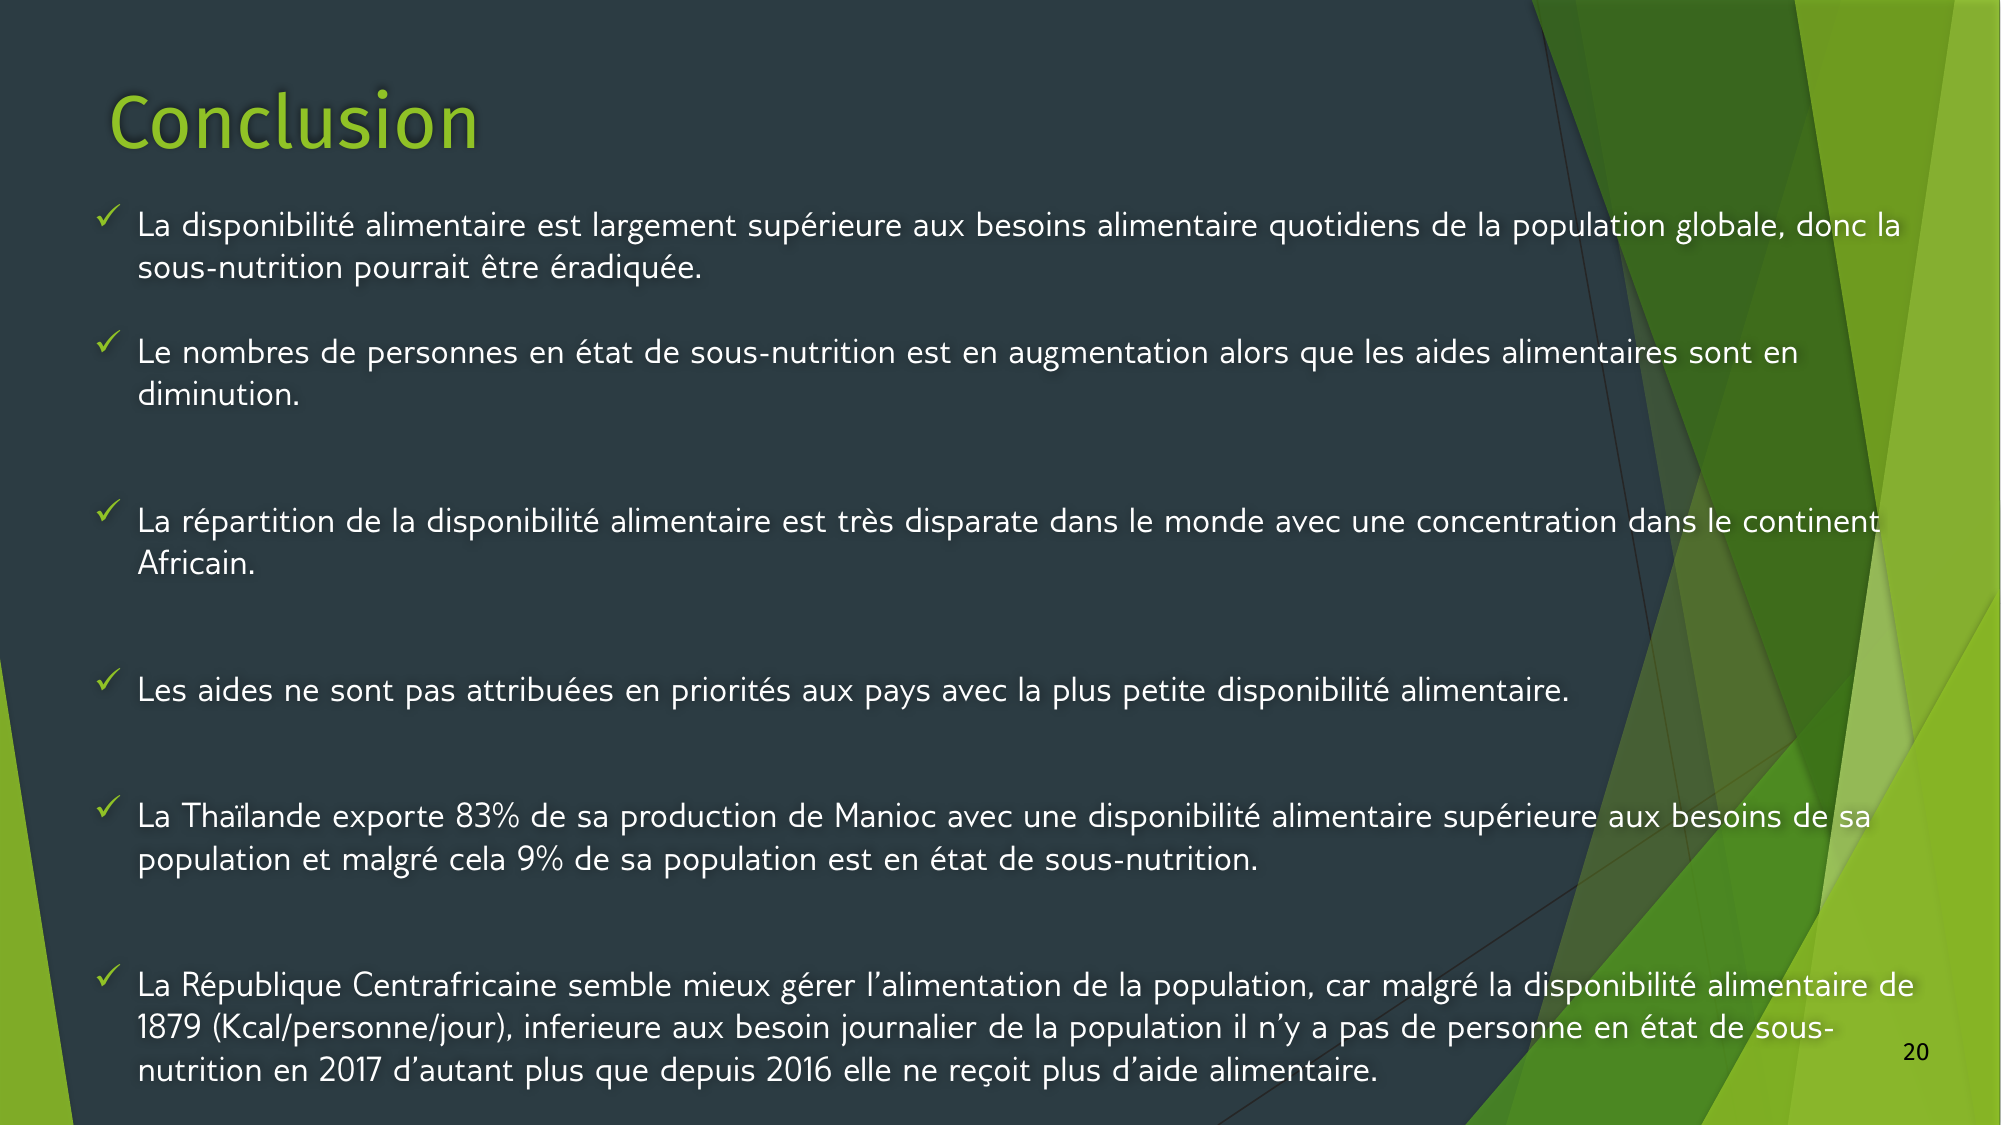

# Conclusion
La disponibilité alimentaire est largement supérieure aux besoins alimentaire quotidiens de la population globale, donc la sous-nutrition pourrait être éradiquée.
Le nombres de personnes en état de sous-nutrition est en augmentation alors que les aides alimentaires sont en diminution.
La répartition de la disponibilité alimentaire est très disparate dans le monde avec une concentration dans le continent Africain.
Les aides ne sont pas attribuées en priorités aux pays avec la plus petite disponibilité alimentaire.
La Thaïlande exporte 83% de sa production de Manioc avec une disponibilité alimentaire supérieure aux besoins de sa population et malgré cela 9% de sa population est en état de sous-nutrition.
La République Centrafricaine semble mieux gérer l’alimentation de la population, car malgré la disponibilité alimentaire de 1879 (Kcal/personne/jour), inferieure aux besoin journalier de la population il n’y a pas de personne en état de sous-nutrition en 2017 d’autant plus que depuis 2016 elle ne reçoit plus d’aide alimentaire.
20